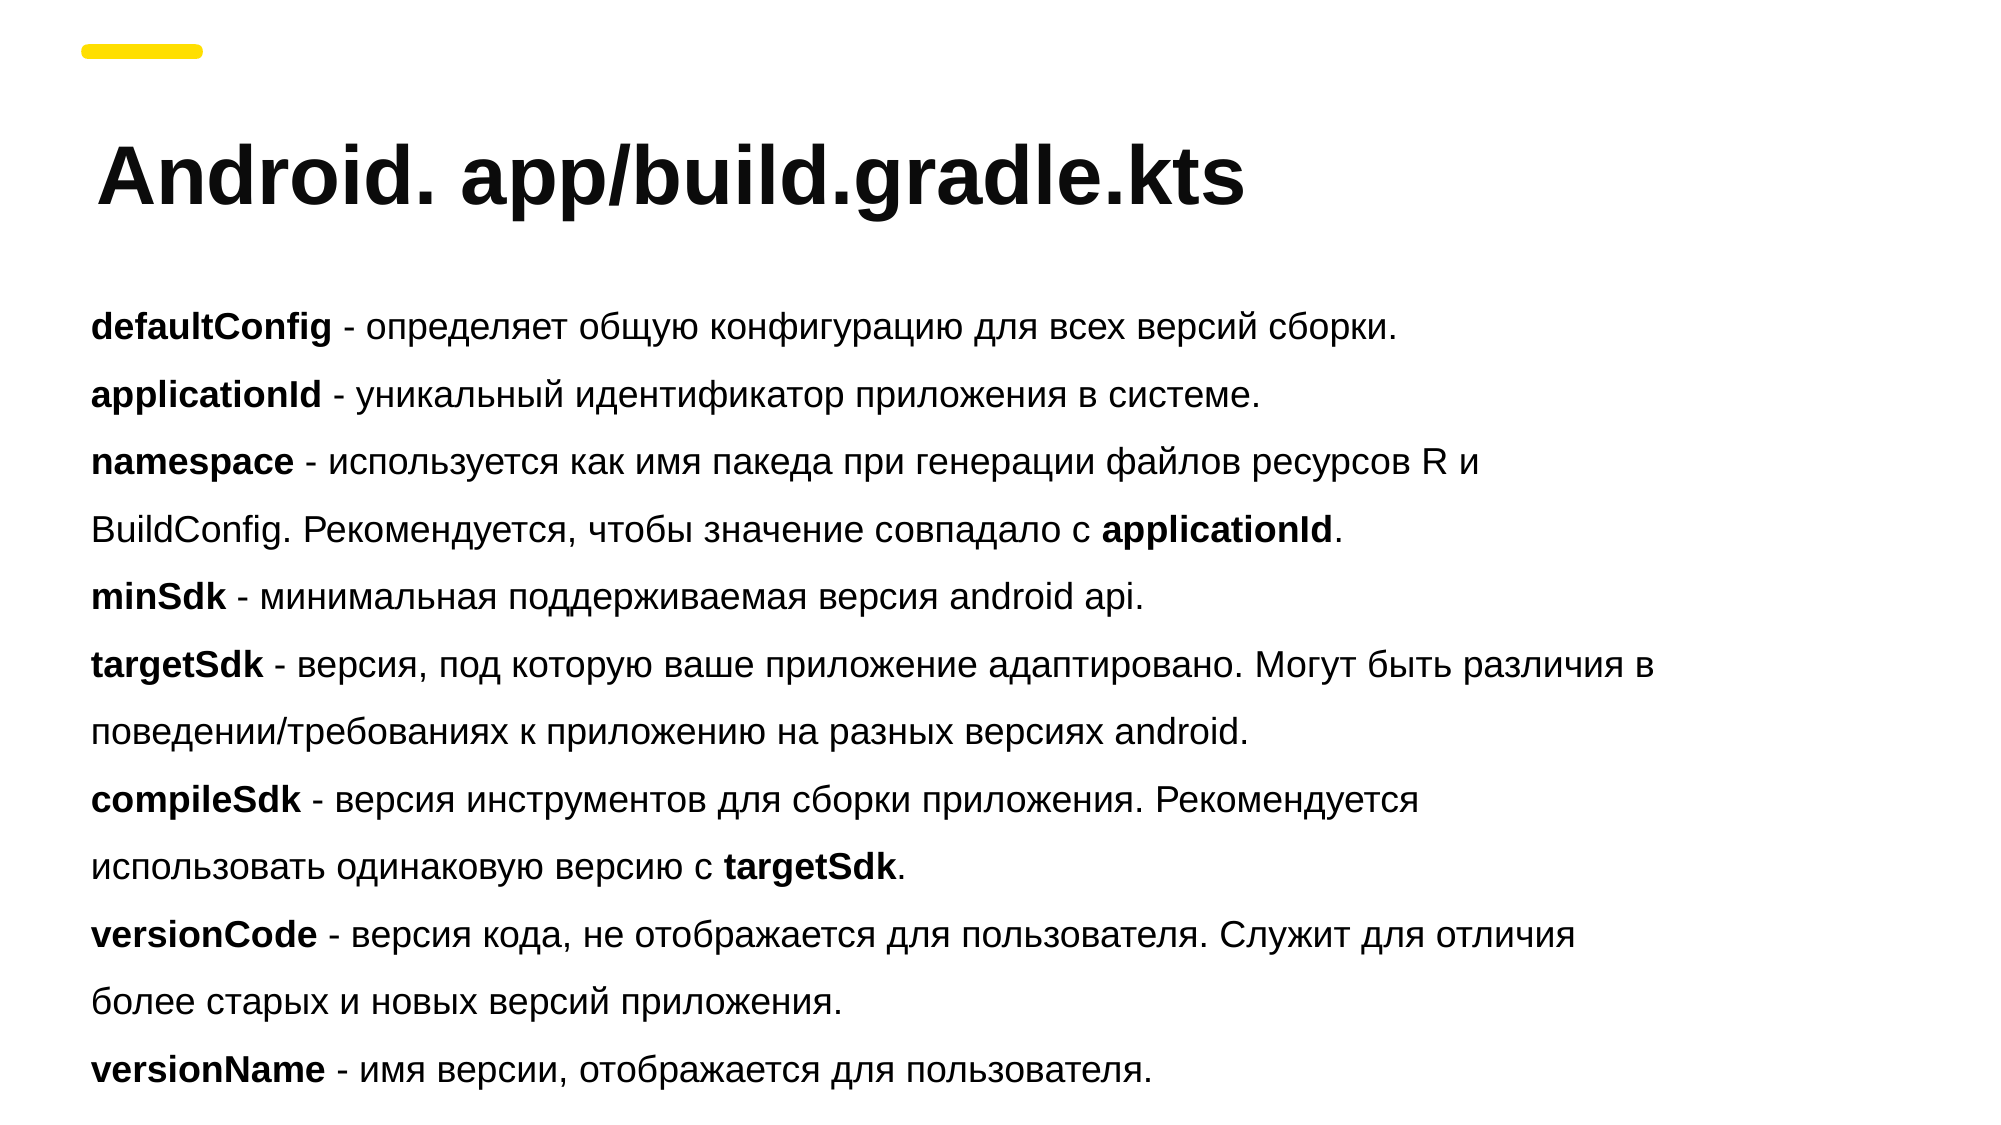

Android. app/build.gradle.kts
defaultConfig - определяет общую конфигурацию для всех версий сборки.
applicationId - уникальный идентификатор приложения в системе.
namespace - используется как имя пакеда при генерации файлов ресурсов R и BuildConfig. Рекомендуется, чтобы значение совпадало с applicationId.
minSdk - минимальная поддерживаемая версия android api.
targetSdk - версия, под которую ваше приложение адаптировано. Могут быть различия в поведении/требованиях к приложению на разных версиях android.
compileSdk - версия инструментов для сборки приложения. Рекомендуется использовать одинаковую версию с targetSdk.
versionCode - версия кода, не отображается для пользователя. Служит для отличия более старых и новых версий приложения.
versionName - имя версии, отображается для пользователя.